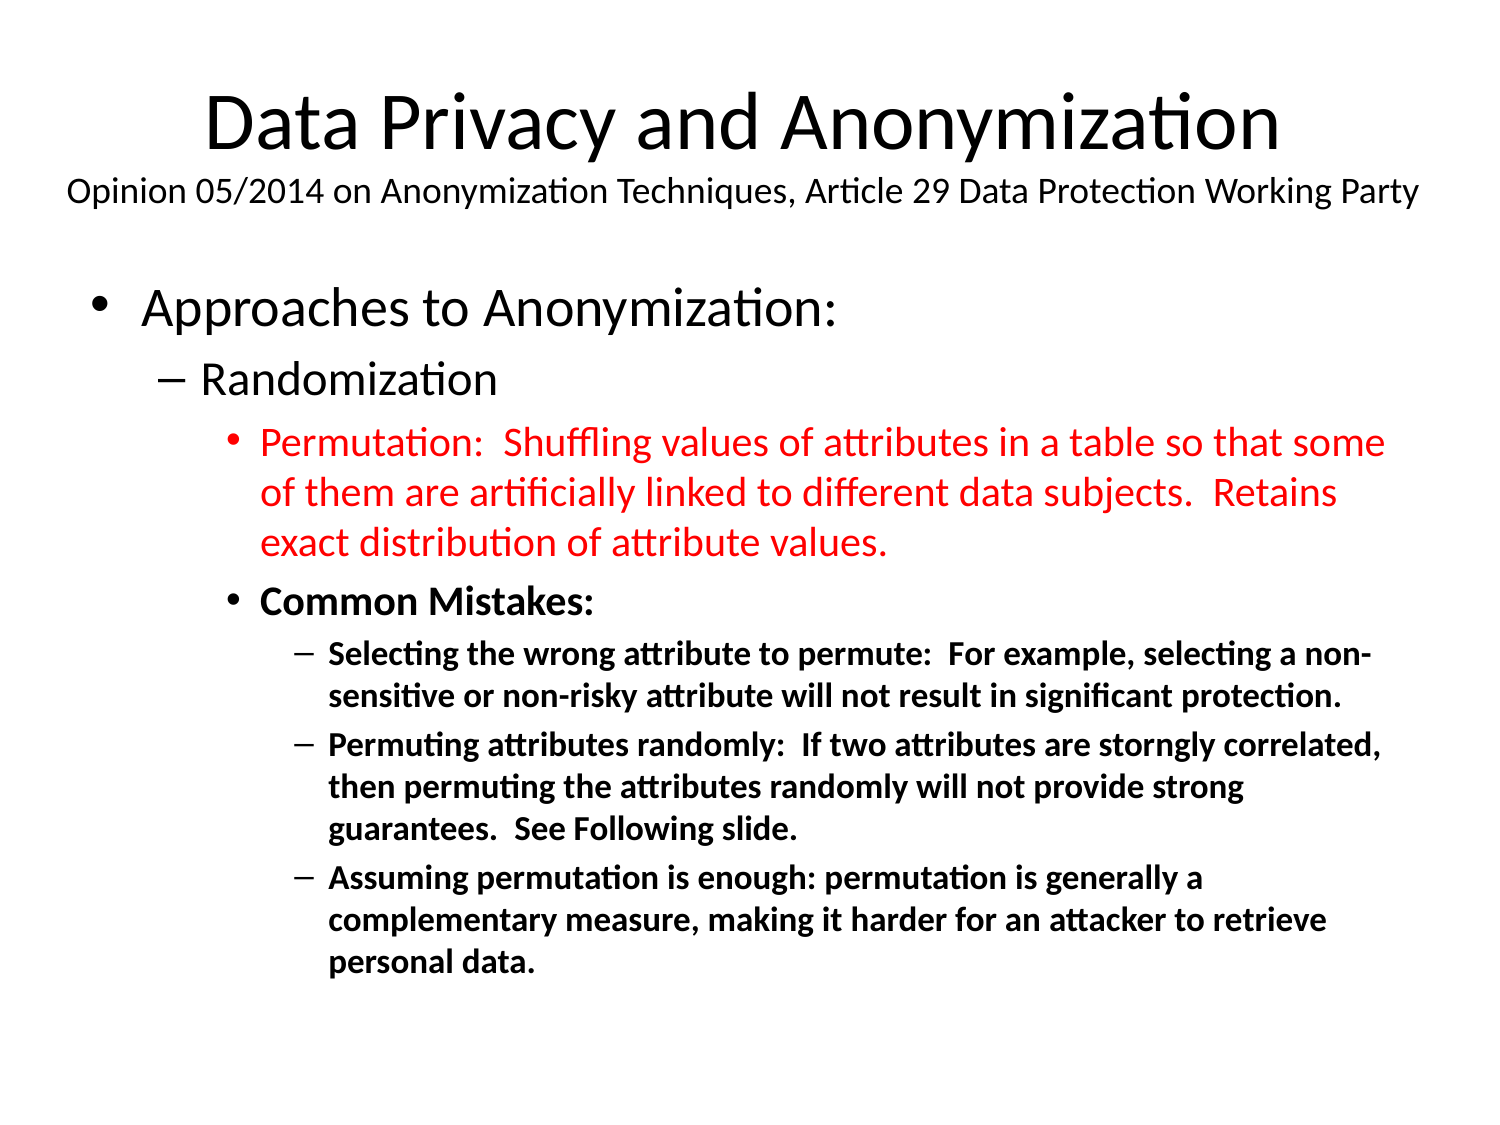

# Data Privacy and Anonymization Opinion 05/2014 on Anonymization Techniques, Article 29 Data Protection Working Party
Approaches to Anonymization:
Randomization
Permutation:  Shuffling values of attributes in a table so that some of them are artificially linked to different data subjects.  Retains exact distribution of attribute values.
Common Mistakes:
Selecting the wrong attribute to permute:  For example, selecting a non-sensitive or non-risky attribute will not result in significant protection.
Permuting attributes randomly:  If two attributes are storngly correlated, then permuting the attributes randomly will not provide strong guarantees.  See Following slide.
Assuming permutation is enough: permutation is generally a complementary measure, making it harder for an attacker to retrieve personal data.